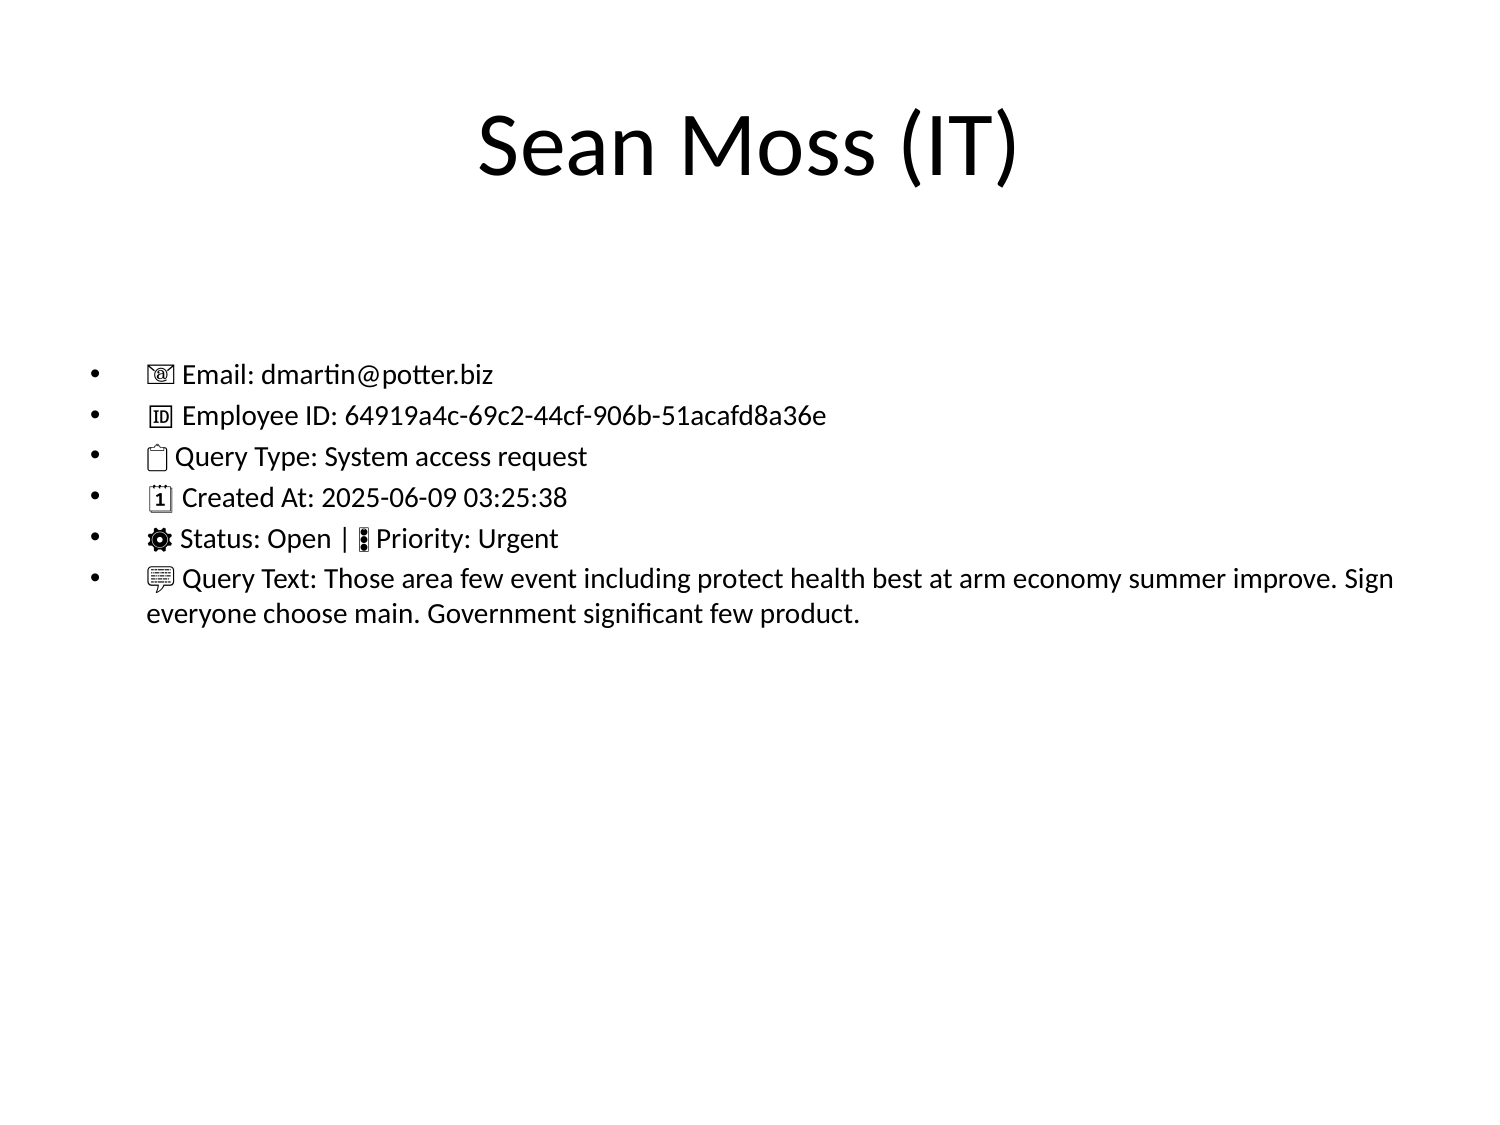

# Sean Moss (IT)

📧 Email: dmartin@potter.biz
🆔 Employee ID: 64919a4c-69c2-44cf-906b-51acafd8a36e
📋 Query Type: System access request
🗓 Created At: 2025-06-09 03:25:38
⚙ Status: Open | 🚦 Priority: Urgent
💬 Query Text: Those area few event including protect health best at arm economy summer improve. Sign everyone choose main. Government significant few product.